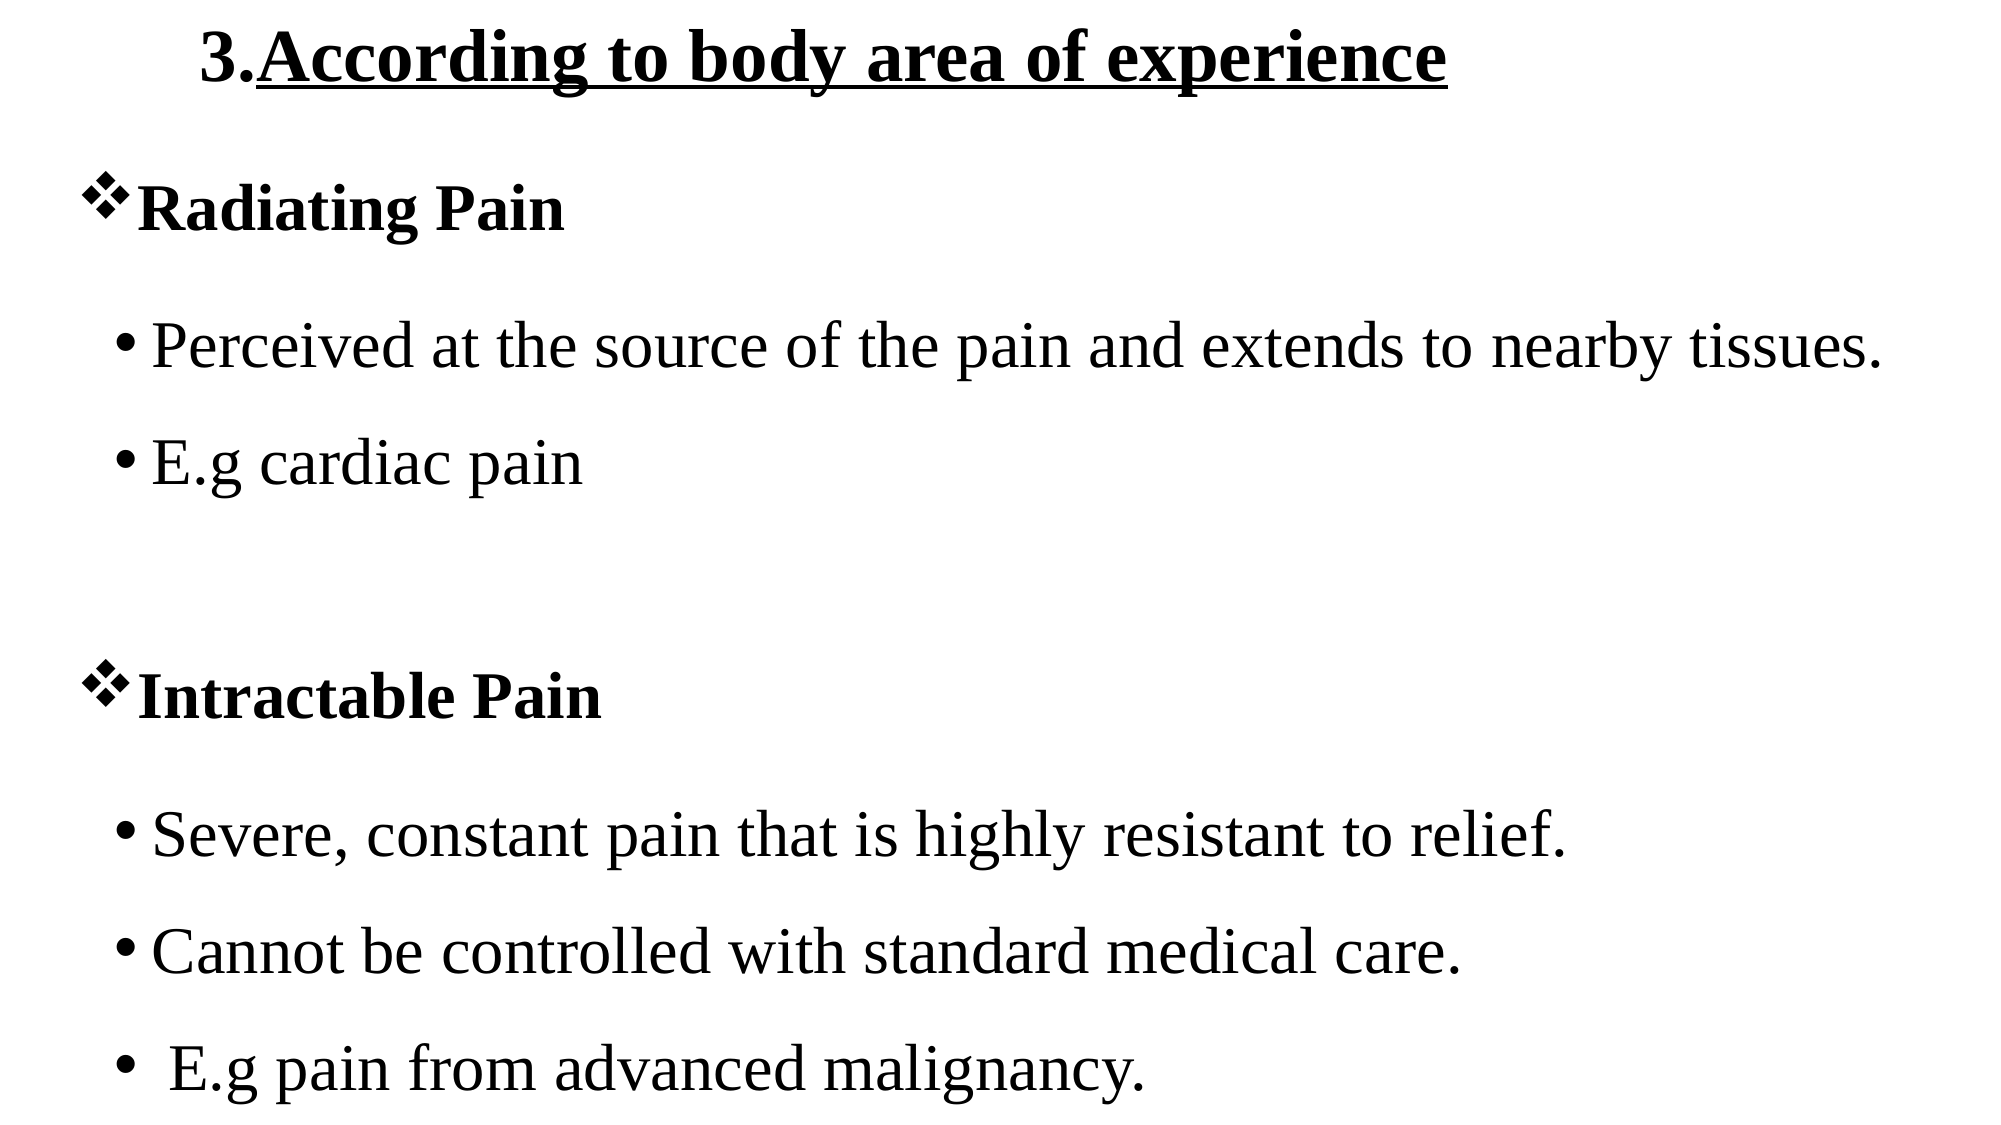

# 3.According to body area of experience
Radiating Pain
Perceived at the source of the pain and extends to nearby tissues.
E.g cardiac pain

Intractable Pain
Severe, constant pain that is highly resistant to relief.
Cannot be controlled with standard medical care.
 E.g pain from advanced malignancy.